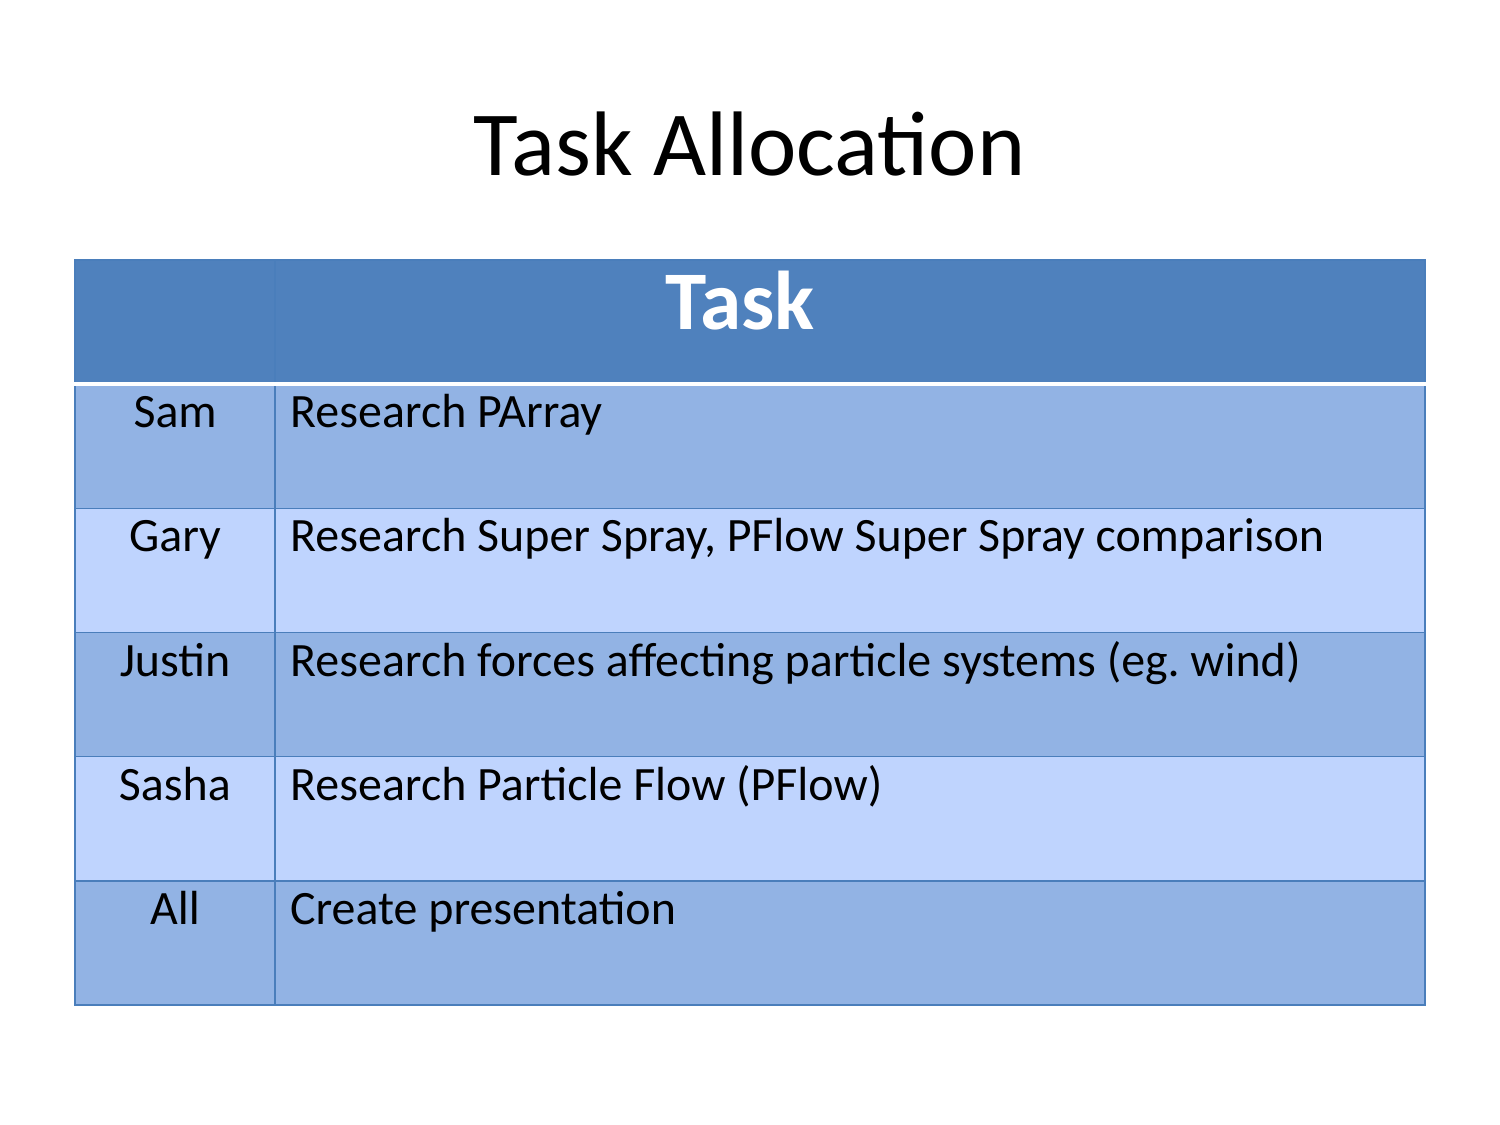

# Task Allocation
|  | Task |
| --- | --- |
| Sam | Research PArray |
| Gary | Research Super Spray, PFlow Super Spray comparison |
| Justin | Research forces affecting particle systems (eg. wind) |
| Sasha | Research Particle Flow (PFlow) |
| All | Create presentation |